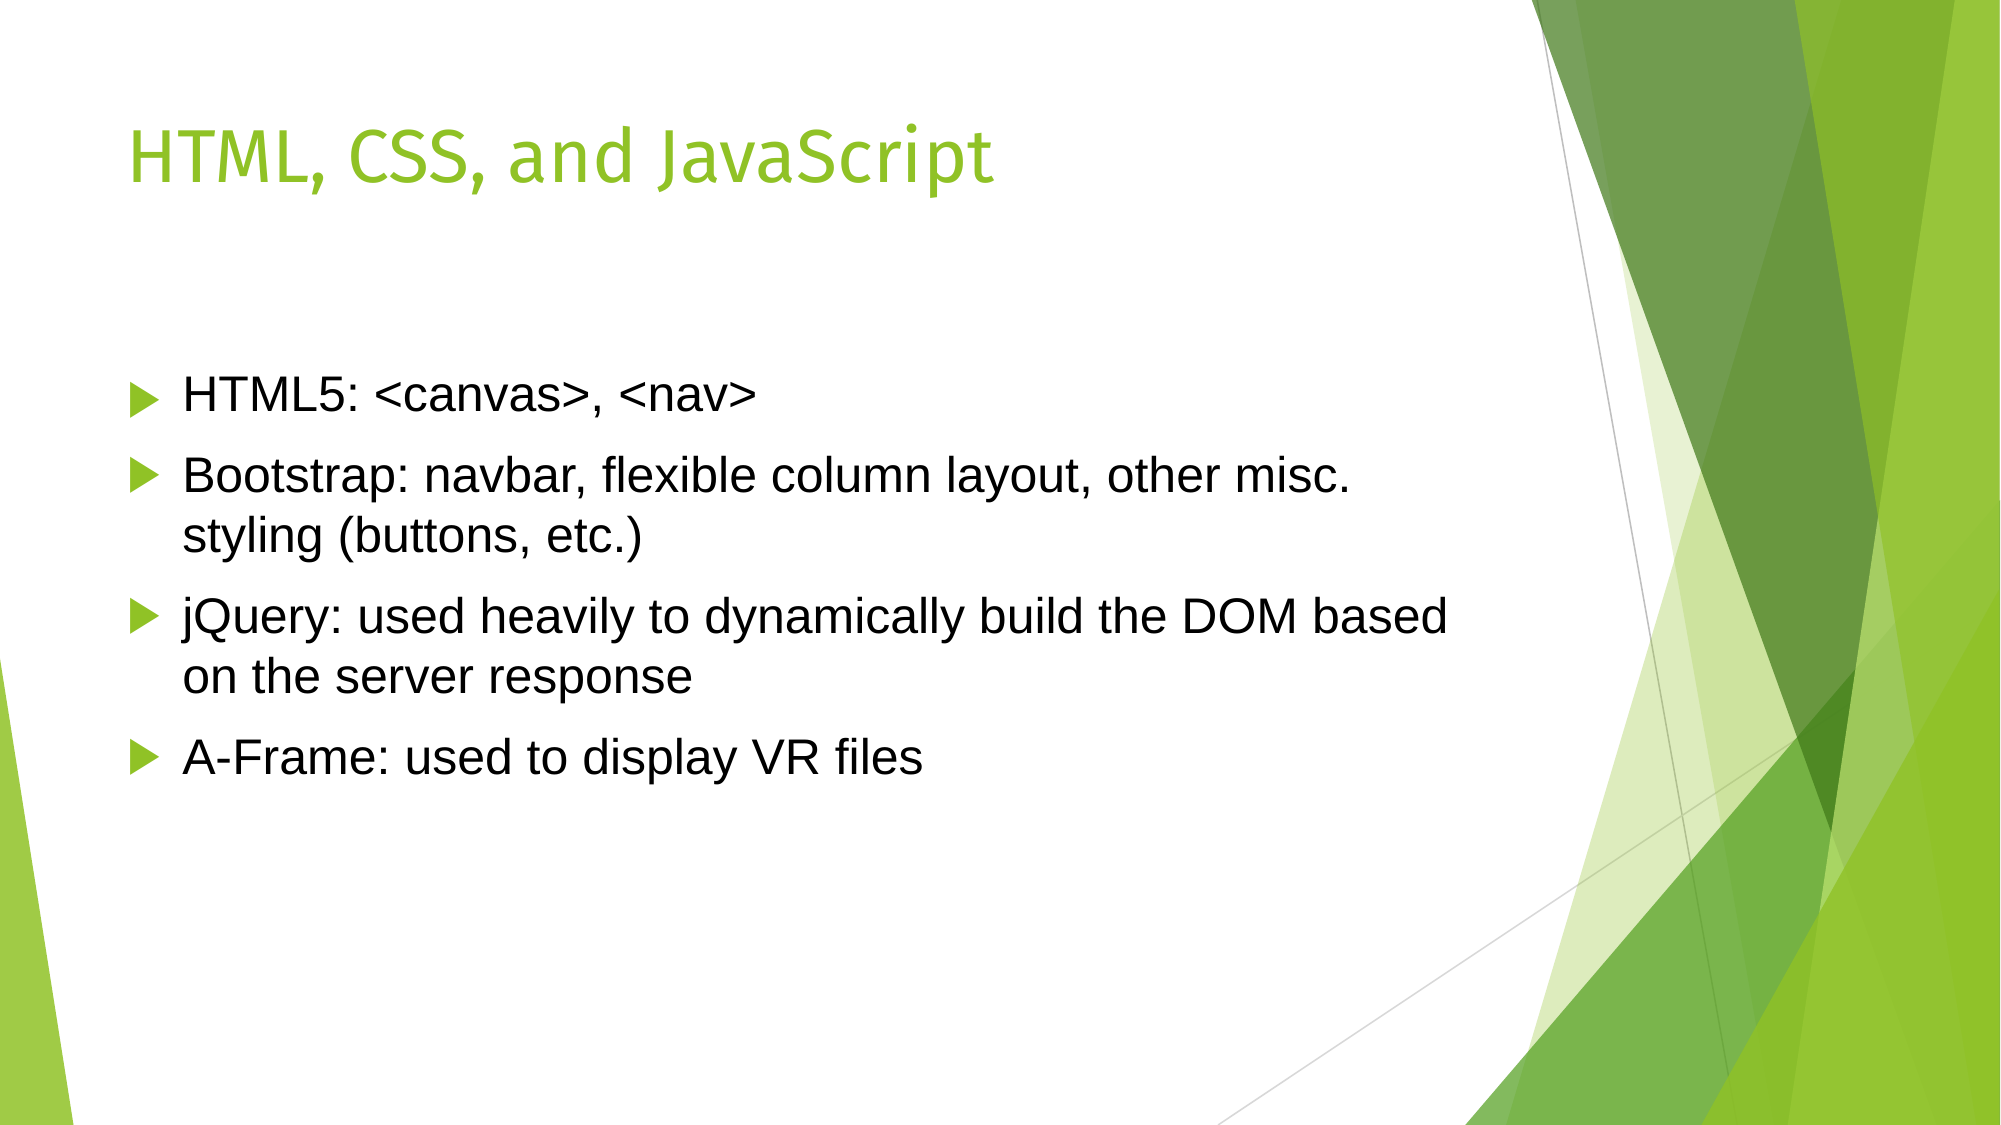

# HTML, CSS, and JavaScript
HTML5: <canvas>, <nav>
Bootstrap: navbar, flexible column layout, other misc. styling (buttons, etc.)
jQuery: used heavily to dynamically build the DOM based on the server response
A-Frame: used to display VR files